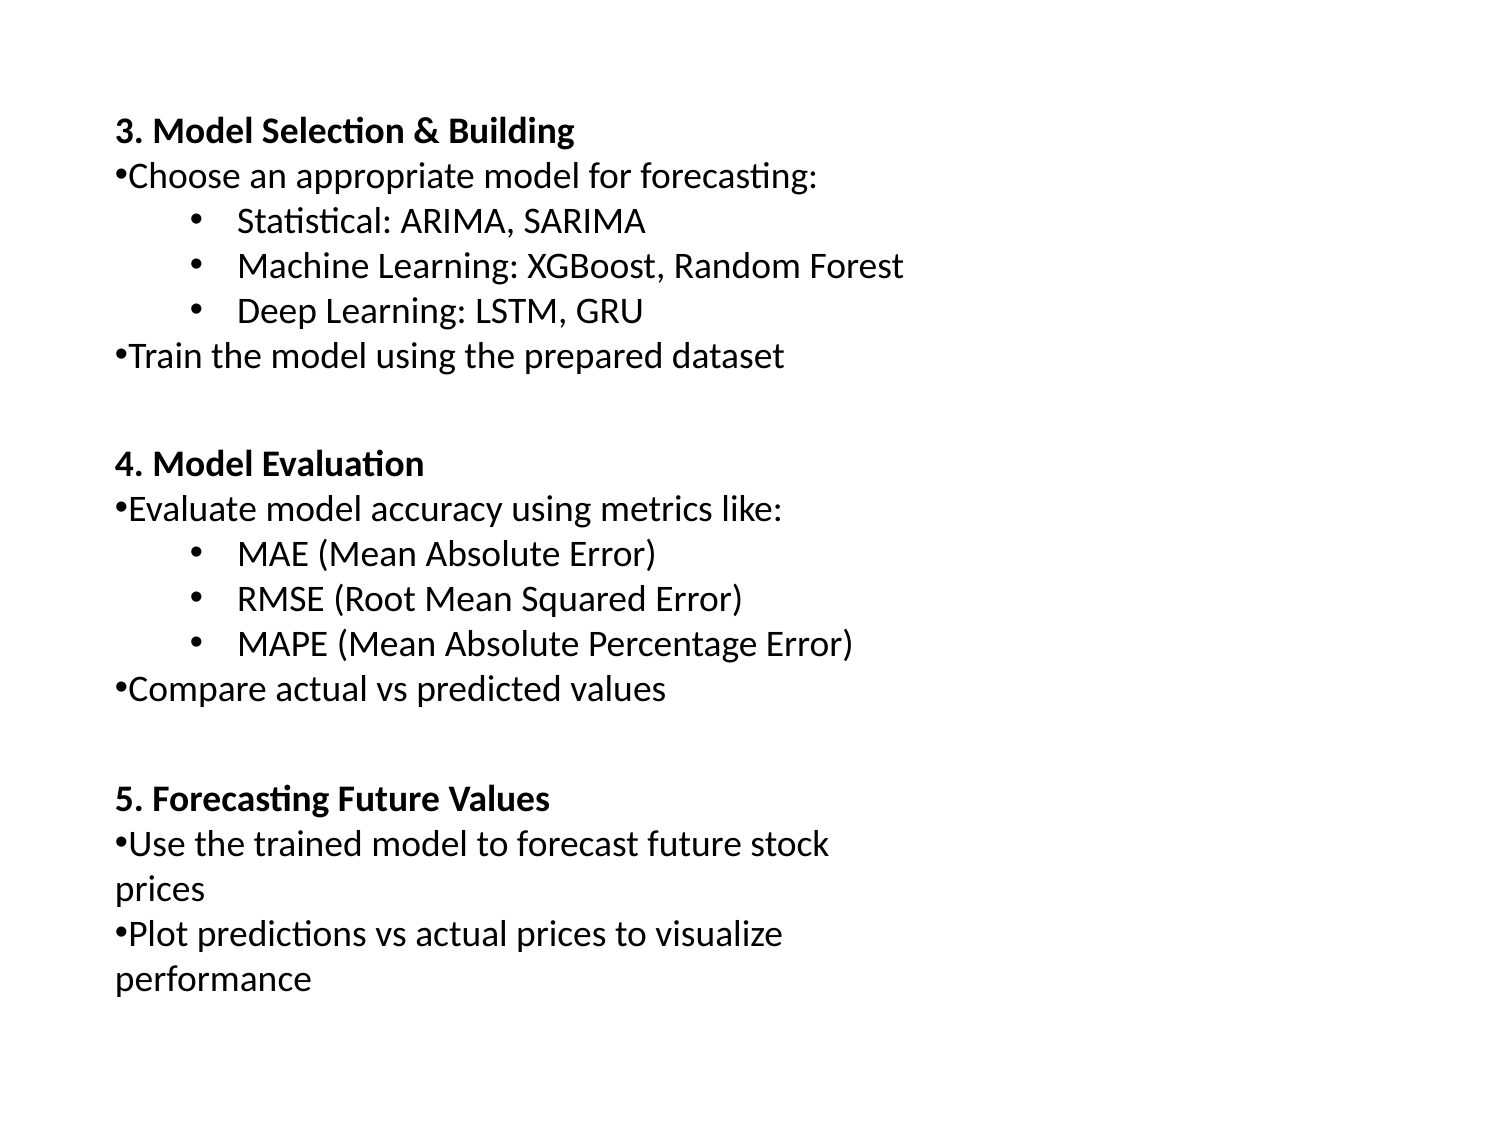

3. Model Selection & Building
Choose an appropriate model for forecasting:
Statistical: ARIMA, SARIMA
Machine Learning: XGBoost, Random Forest
Deep Learning: LSTM, GRU
Train the model using the prepared dataset
4. Model Evaluation
Evaluate model accuracy using metrics like:
MAE (Mean Absolute Error)
RMSE (Root Mean Squared Error)
MAPE (Mean Absolute Percentage Error)
Compare actual vs predicted values
5. Forecasting Future Values
Use the trained model to forecast future stock prices
Plot predictions vs actual prices to visualize performance